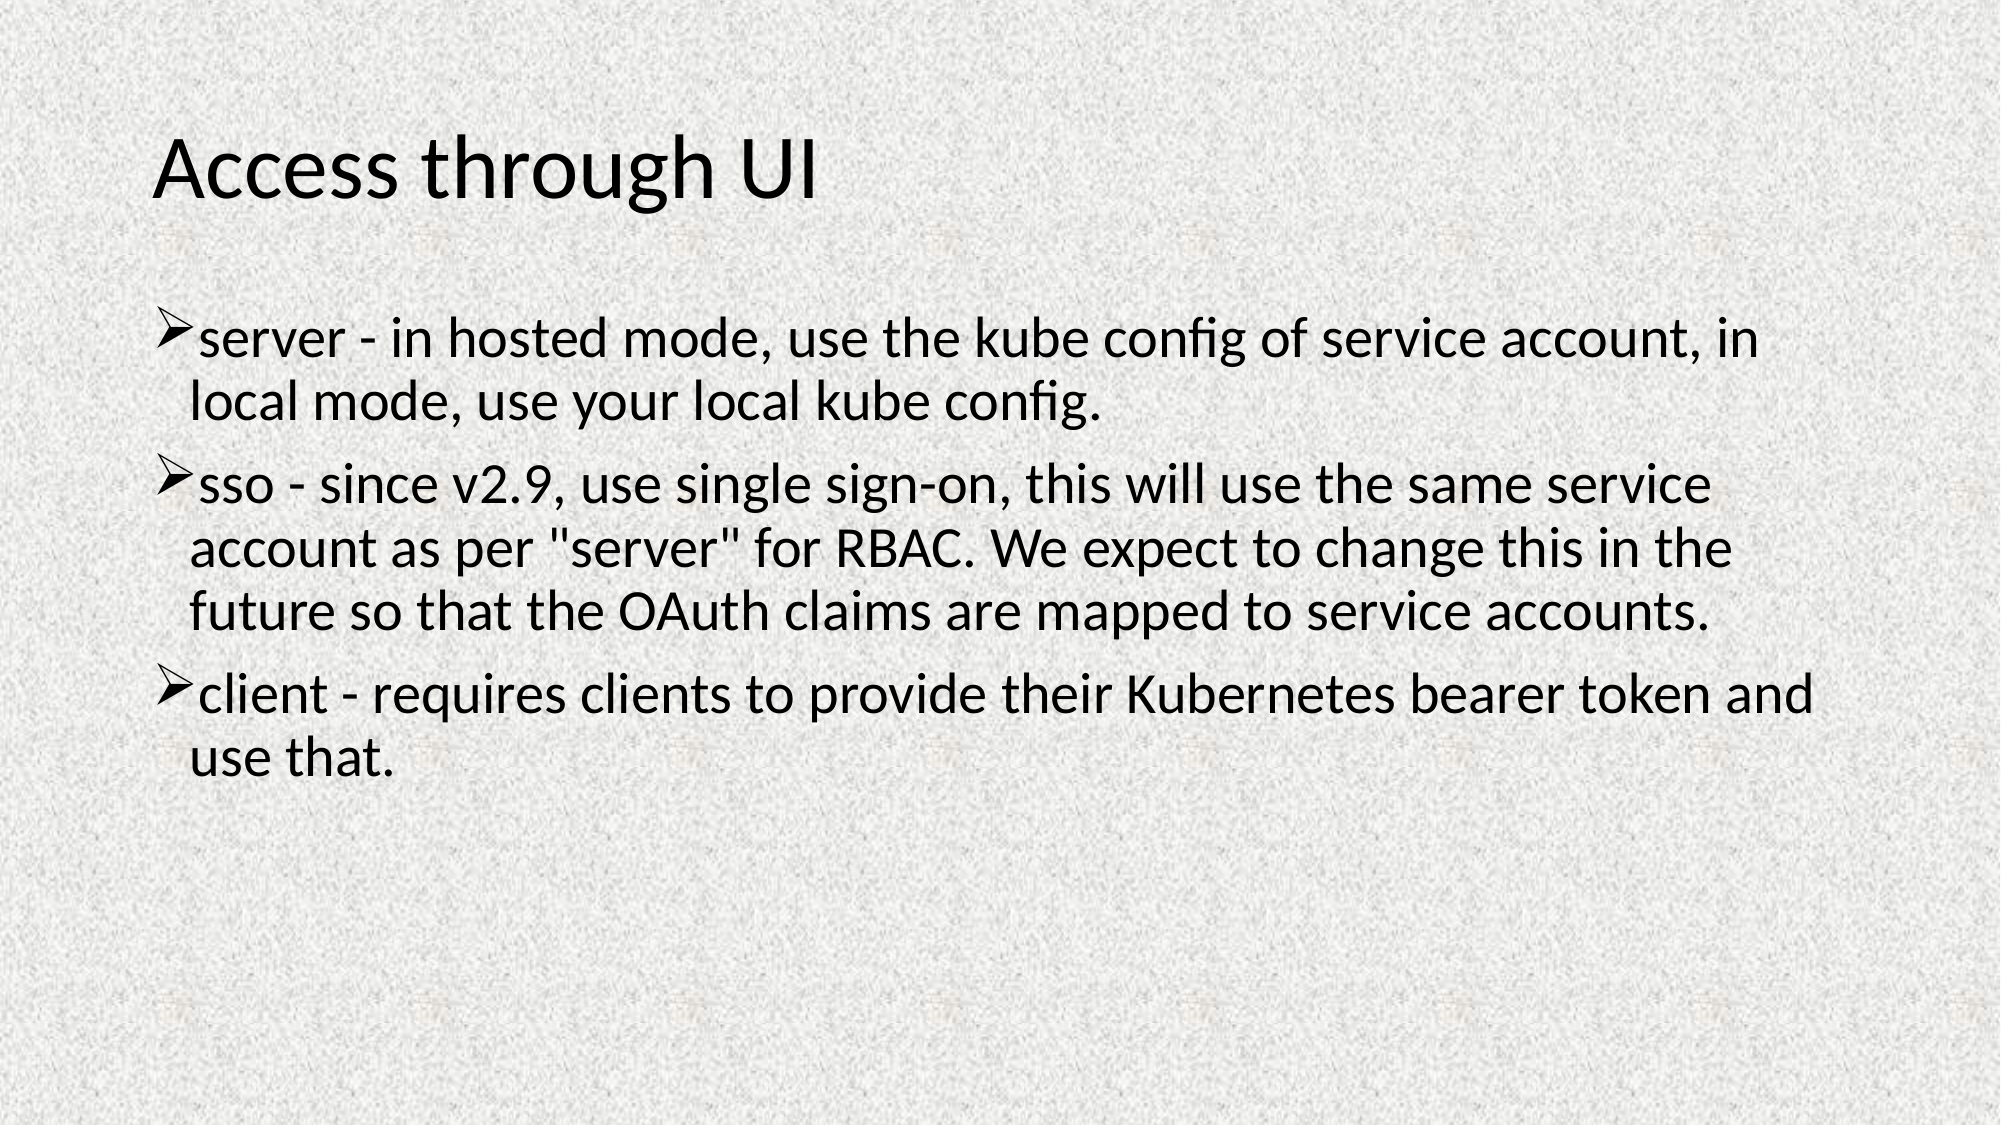

# Access through UI
server - in hosted mode, use the kube config of service account, in local mode, use your local kube config.
sso - since v2.9, use single sign-on, this will use the same service account as per "server" for RBAC. We expect to change this in the future so that the OAuth claims are mapped to service accounts.
client - requires clients to provide their Kubernetes bearer token and use that.